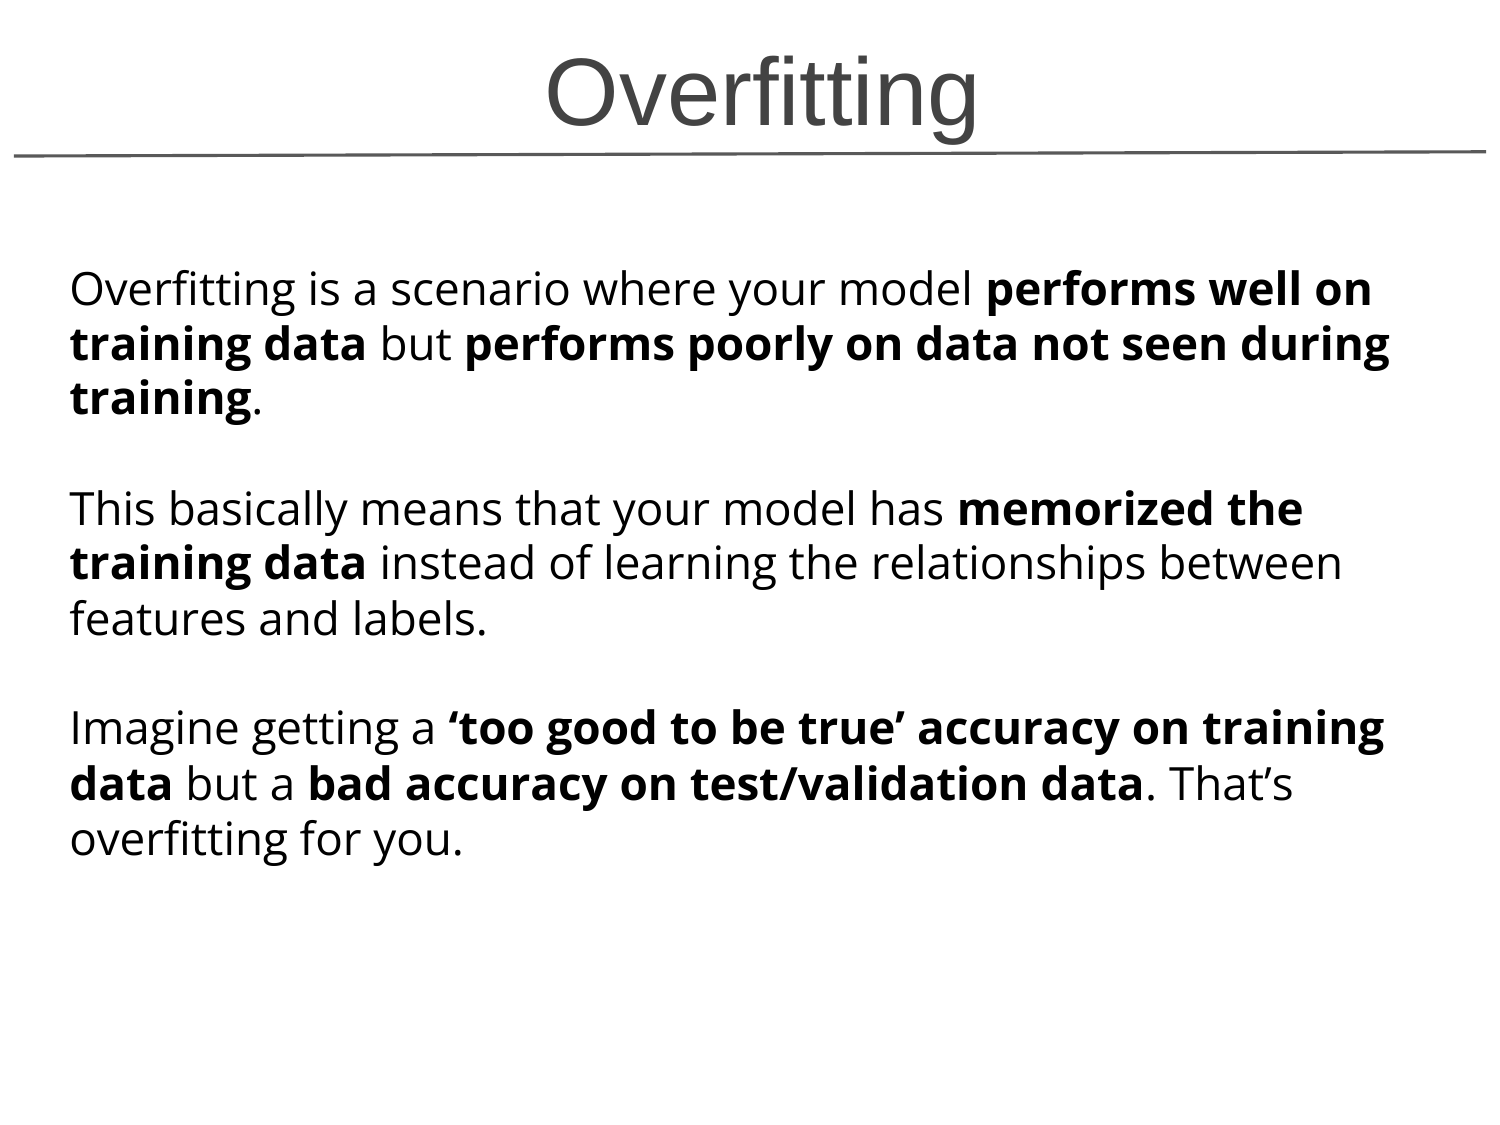

Overfitting

Overfitting is a scenario where your model performs well on training data but performs poorly on data not seen during training.

This basically means that your model has memorized the training data instead of learning the relationships between features and labels.

Imagine getting a ‘too good to be true’ accuracy on training data but a bad accuracy on test/validation data. That’s overfitting for you.